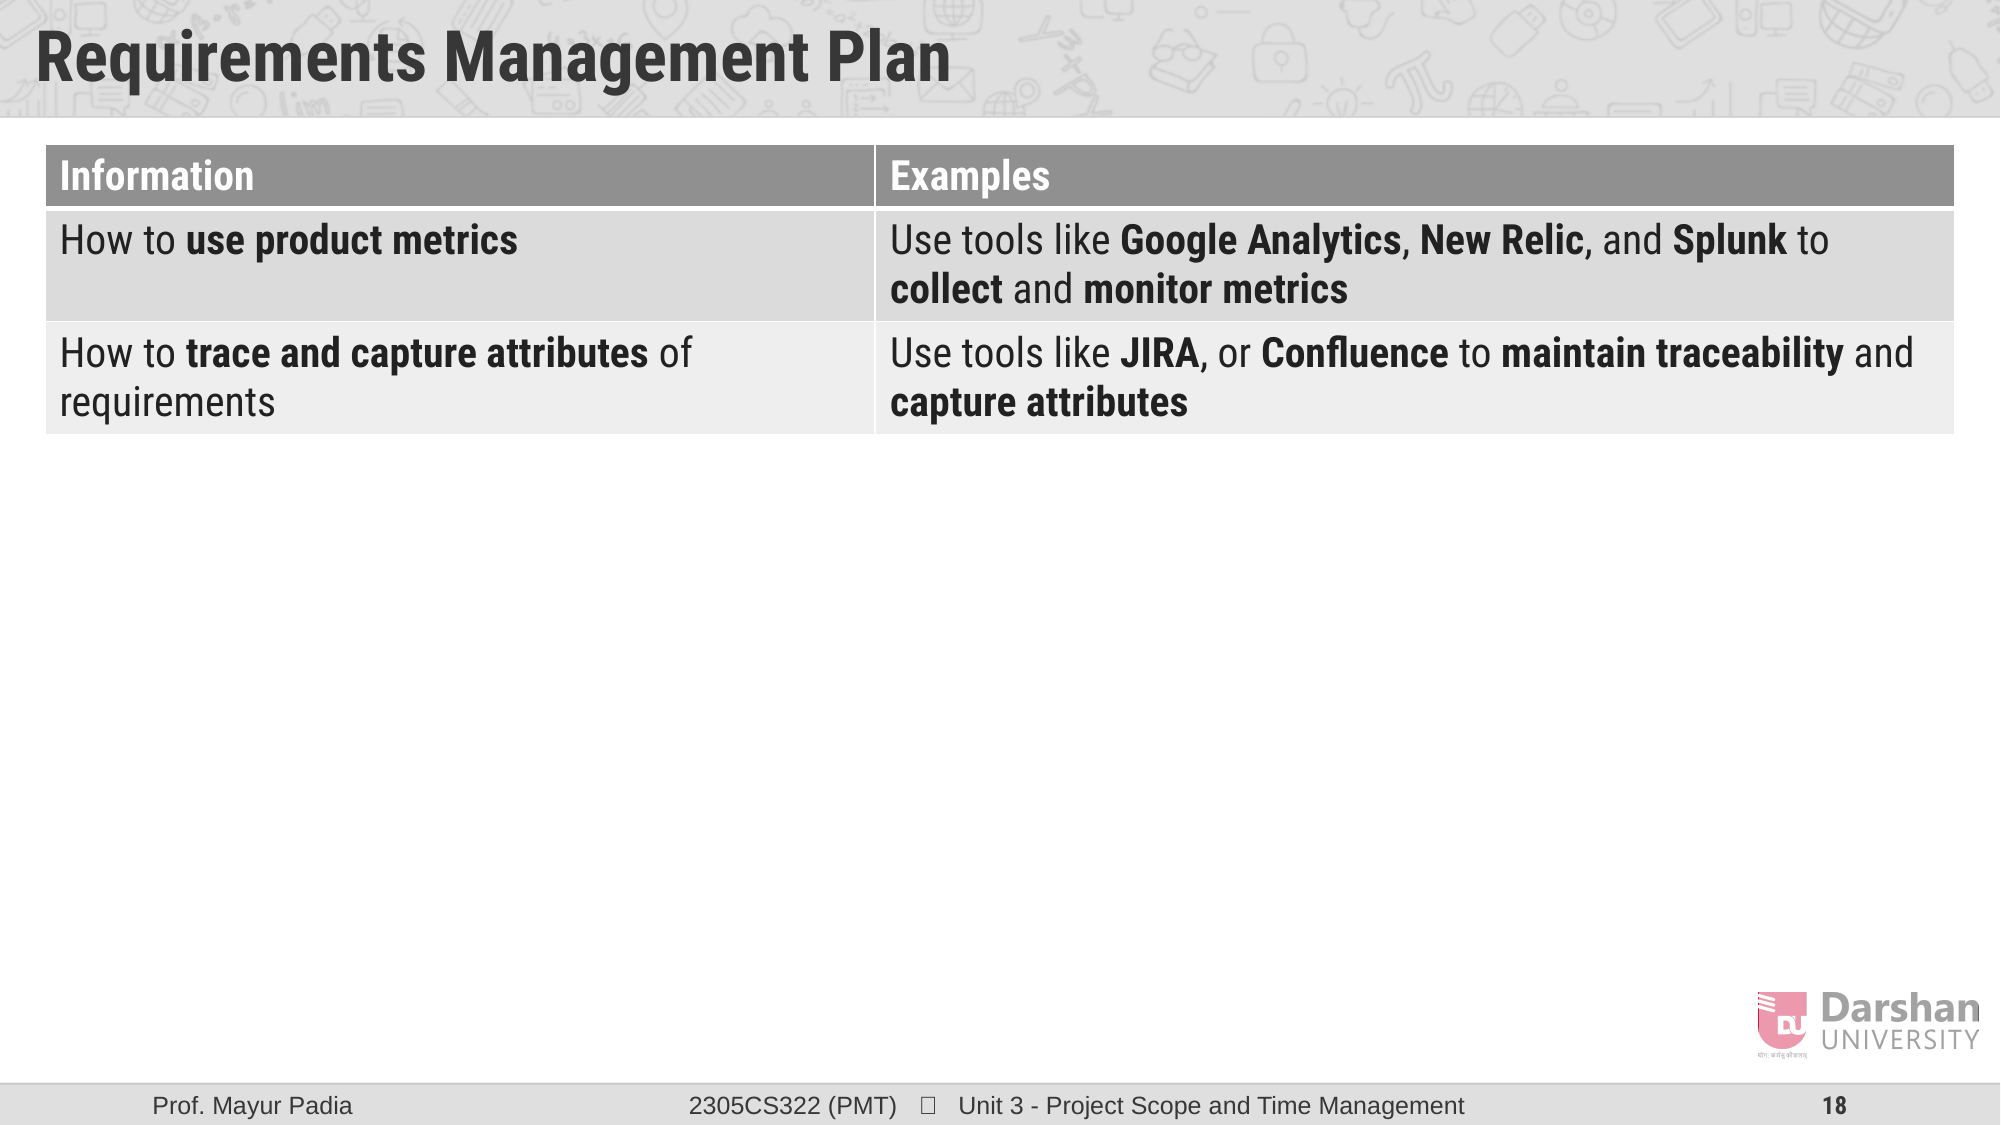

# Requirements Management Plan
| Information | Examples |
| --- | --- |
| How to use product metrics | Use tools like Google Analytics, New Relic, and Splunk to collect and monitor metrics |
| How to trace and capture attributes of requirements | Use tools like JIRA, or Confluence to maintain traceability and capture attributes |